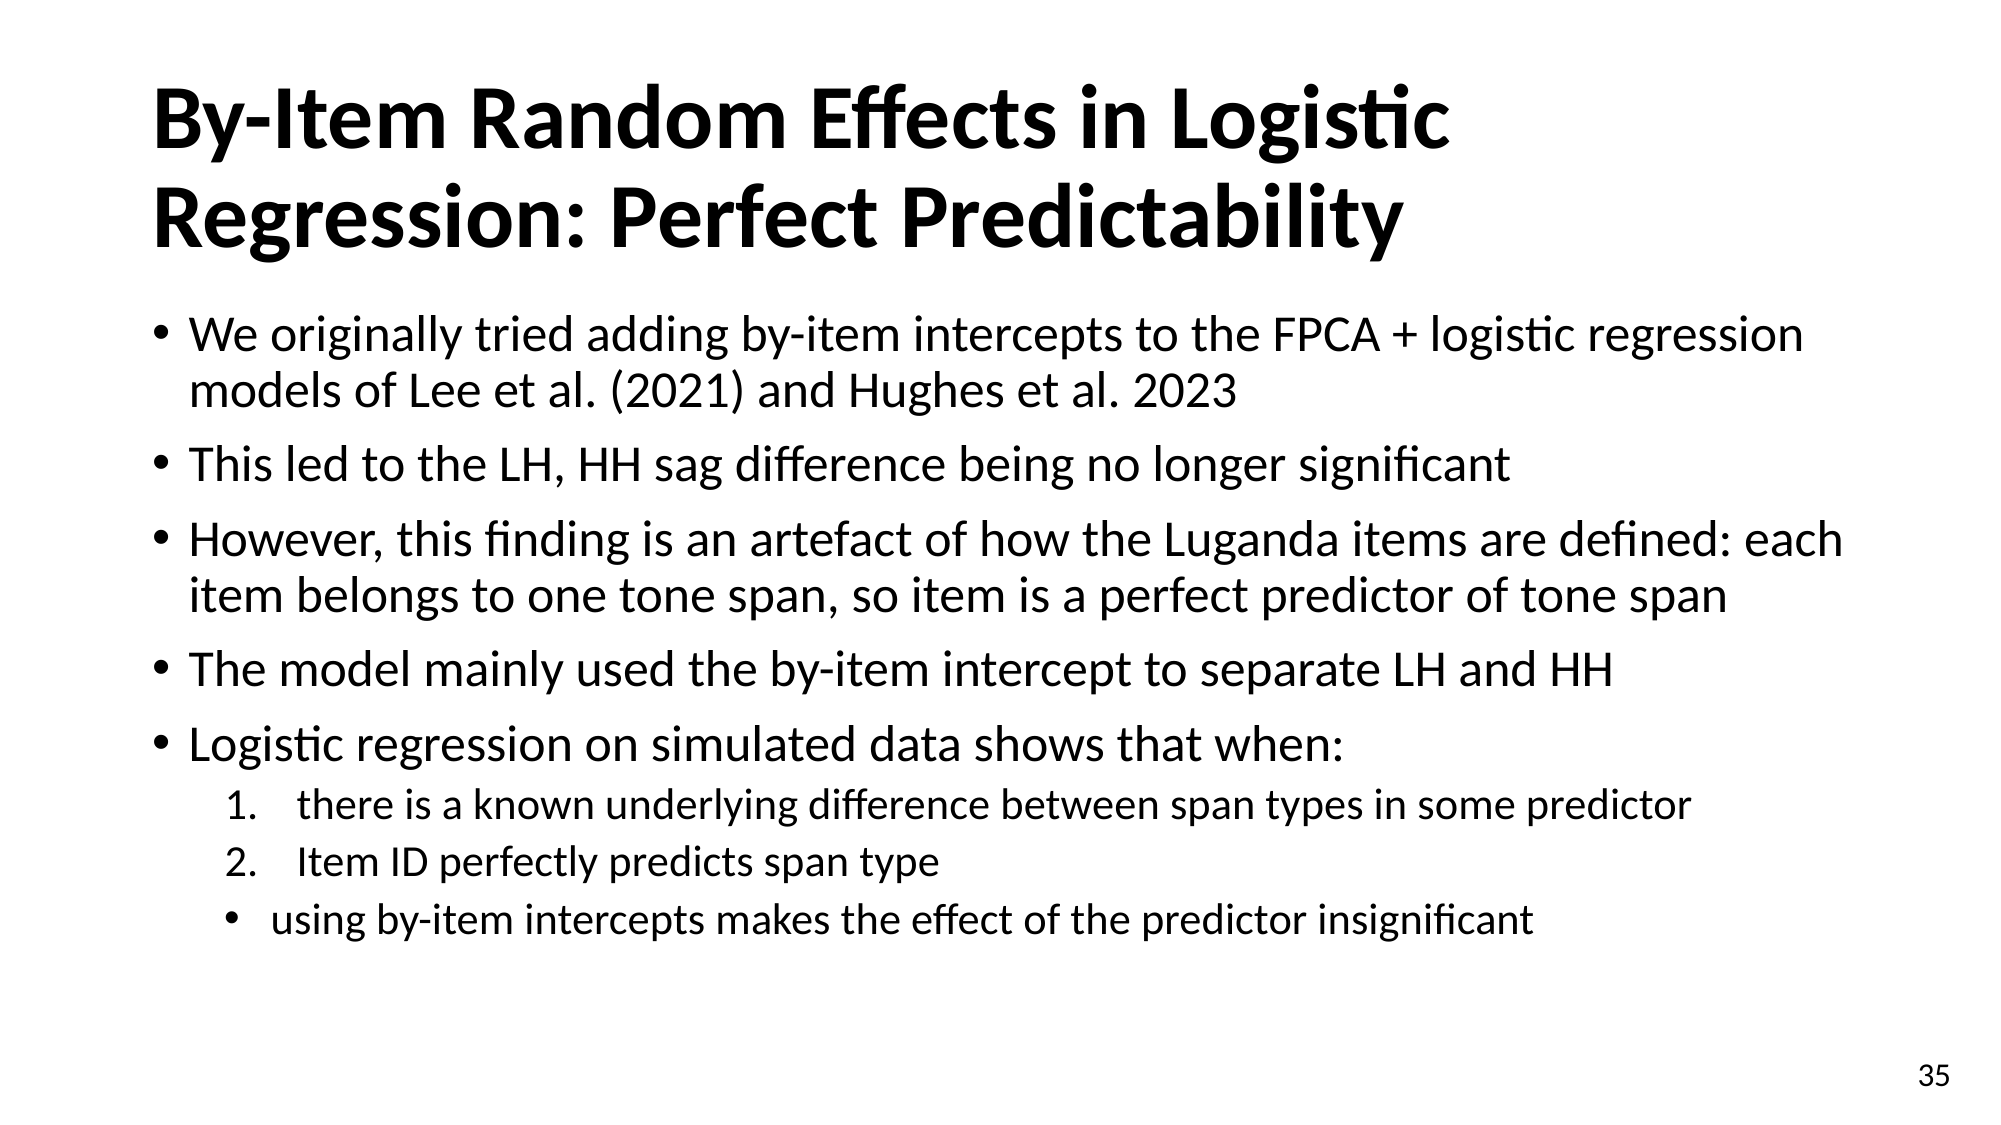

# By-Item Random Effects in Logistic Regression: Perfect Predictability
We originally tried adding by-item intercepts to the FPCA + logistic regression models of Lee et al. (2021) and Hughes et al. 2023
This led to the LH, HH sag difference being no longer significant
However, this finding is an artefact of how the Luganda items are defined: each item belongs to one tone span, so item is a perfect predictor of tone span
The model mainly used the by-item intercept to separate LH and HH
Logistic regression on simulated data shows that when:
there is a known underlying difference between span types in some predictor
Item ID perfectly predicts span type
 using by-item intercepts makes the effect of the predictor insignificant
35